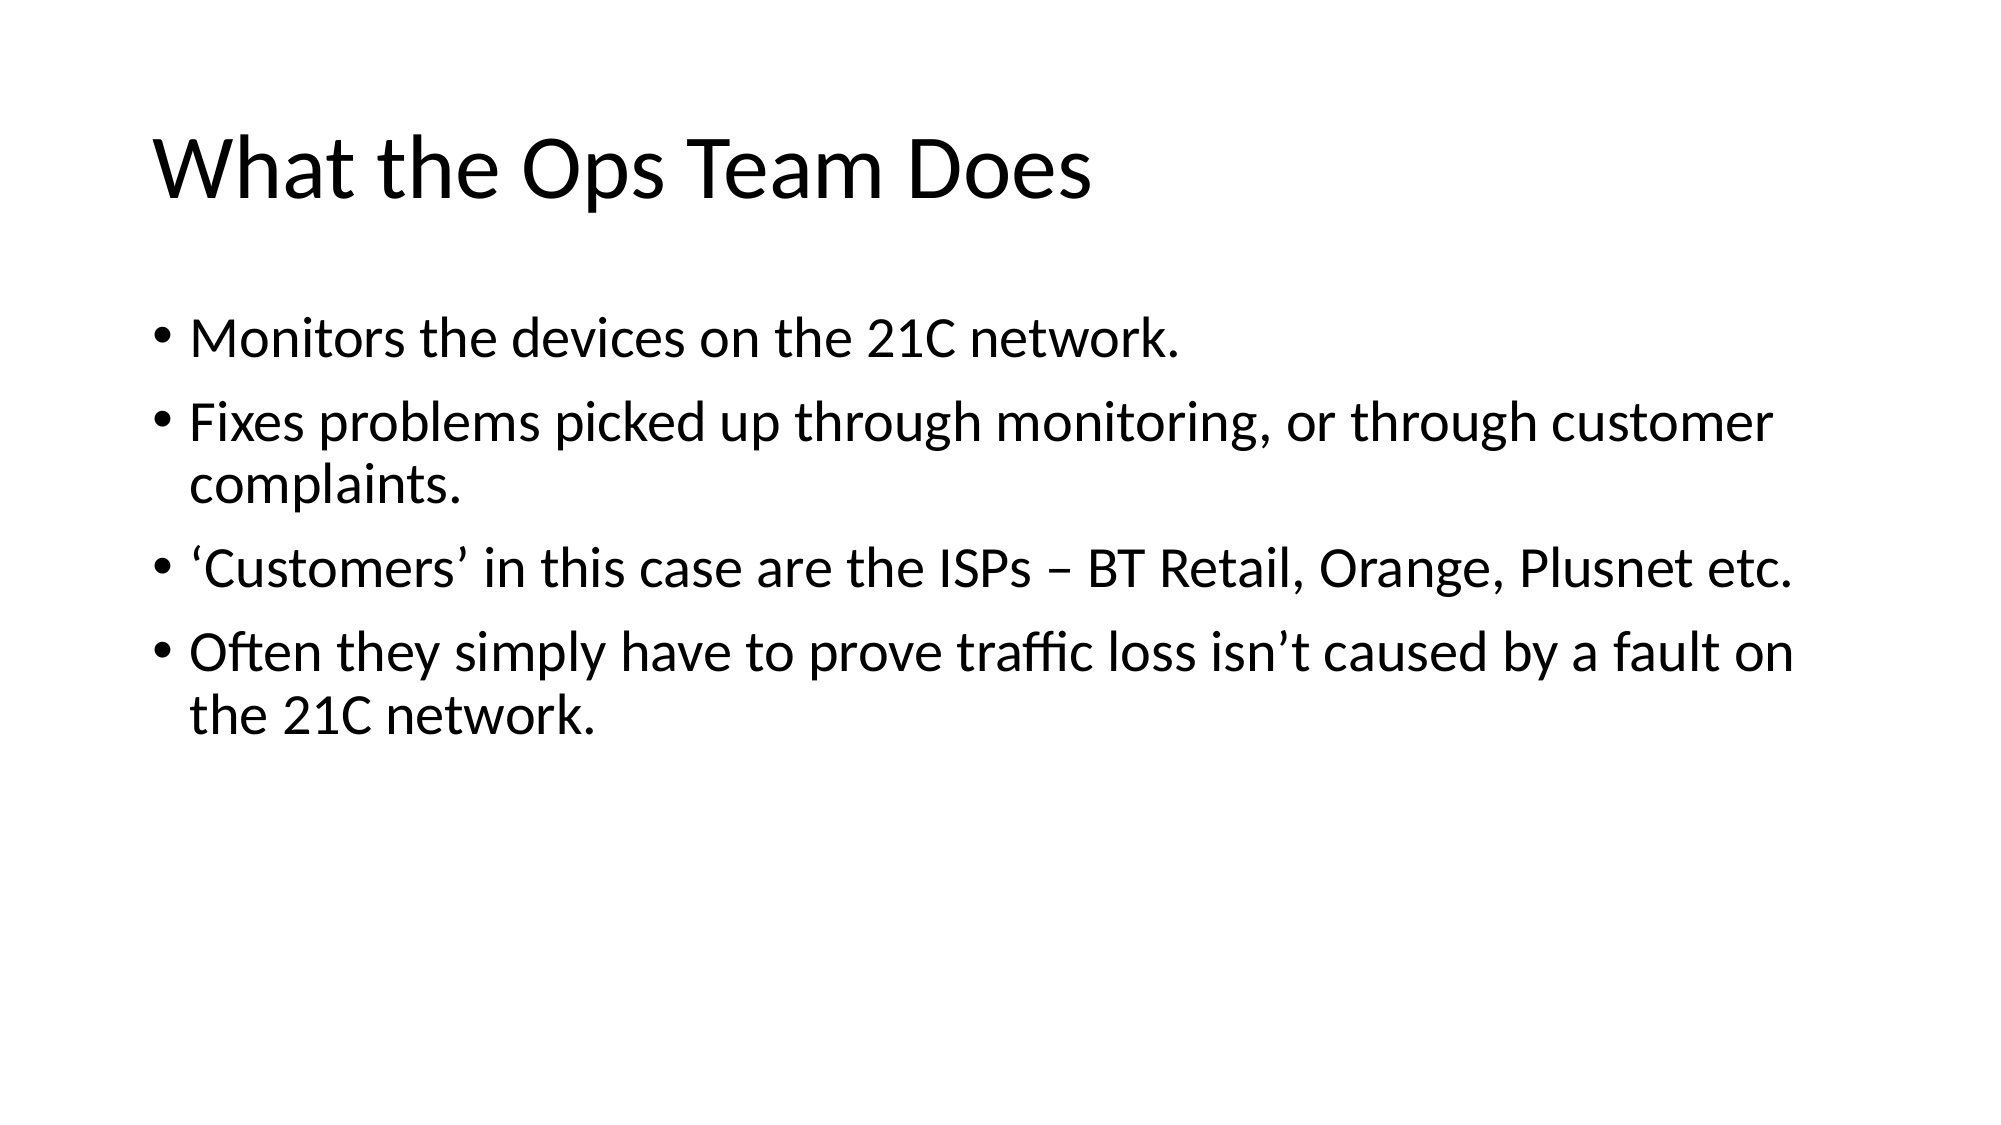

# What the Ops Team Does
Monitors the devices on the 21C network.
Fixes problems picked up through monitoring, or through customer complaints.
‘Customers’ in this case are the ISPs – BT Retail, Orange, Plusnet etc.
Often they simply have to prove traffic loss isn’t caused by a fault on the 21C network.